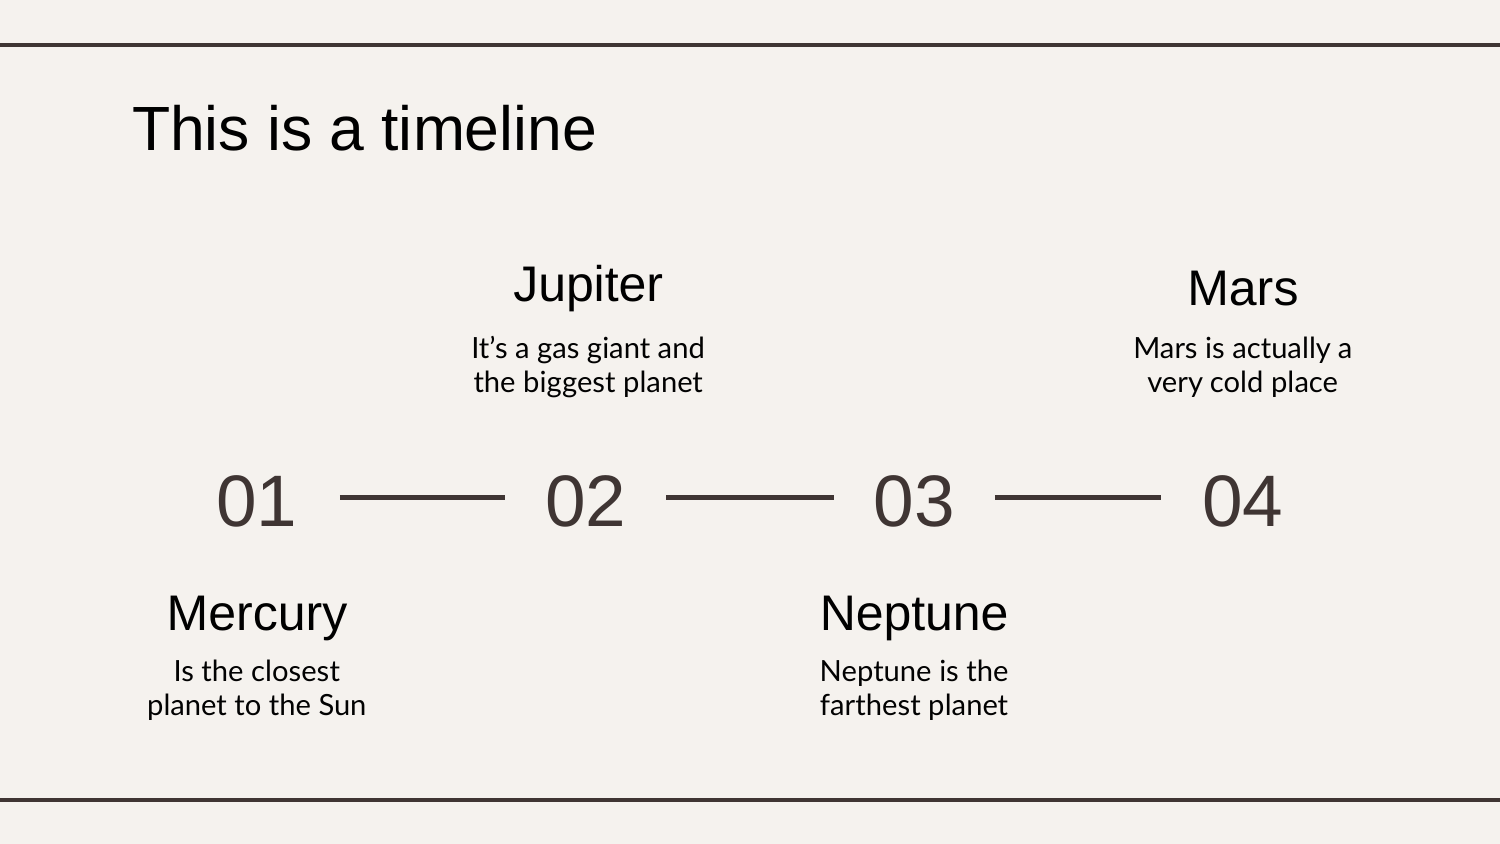

# This is a timeline
Jupiter
Mars
It’s a gas giant and the biggest planet

Mars is actually a very cold place
01
02
03
04
Mercury
Neptune
Is the closest planet to the Sun
Neptune is the farthest planet